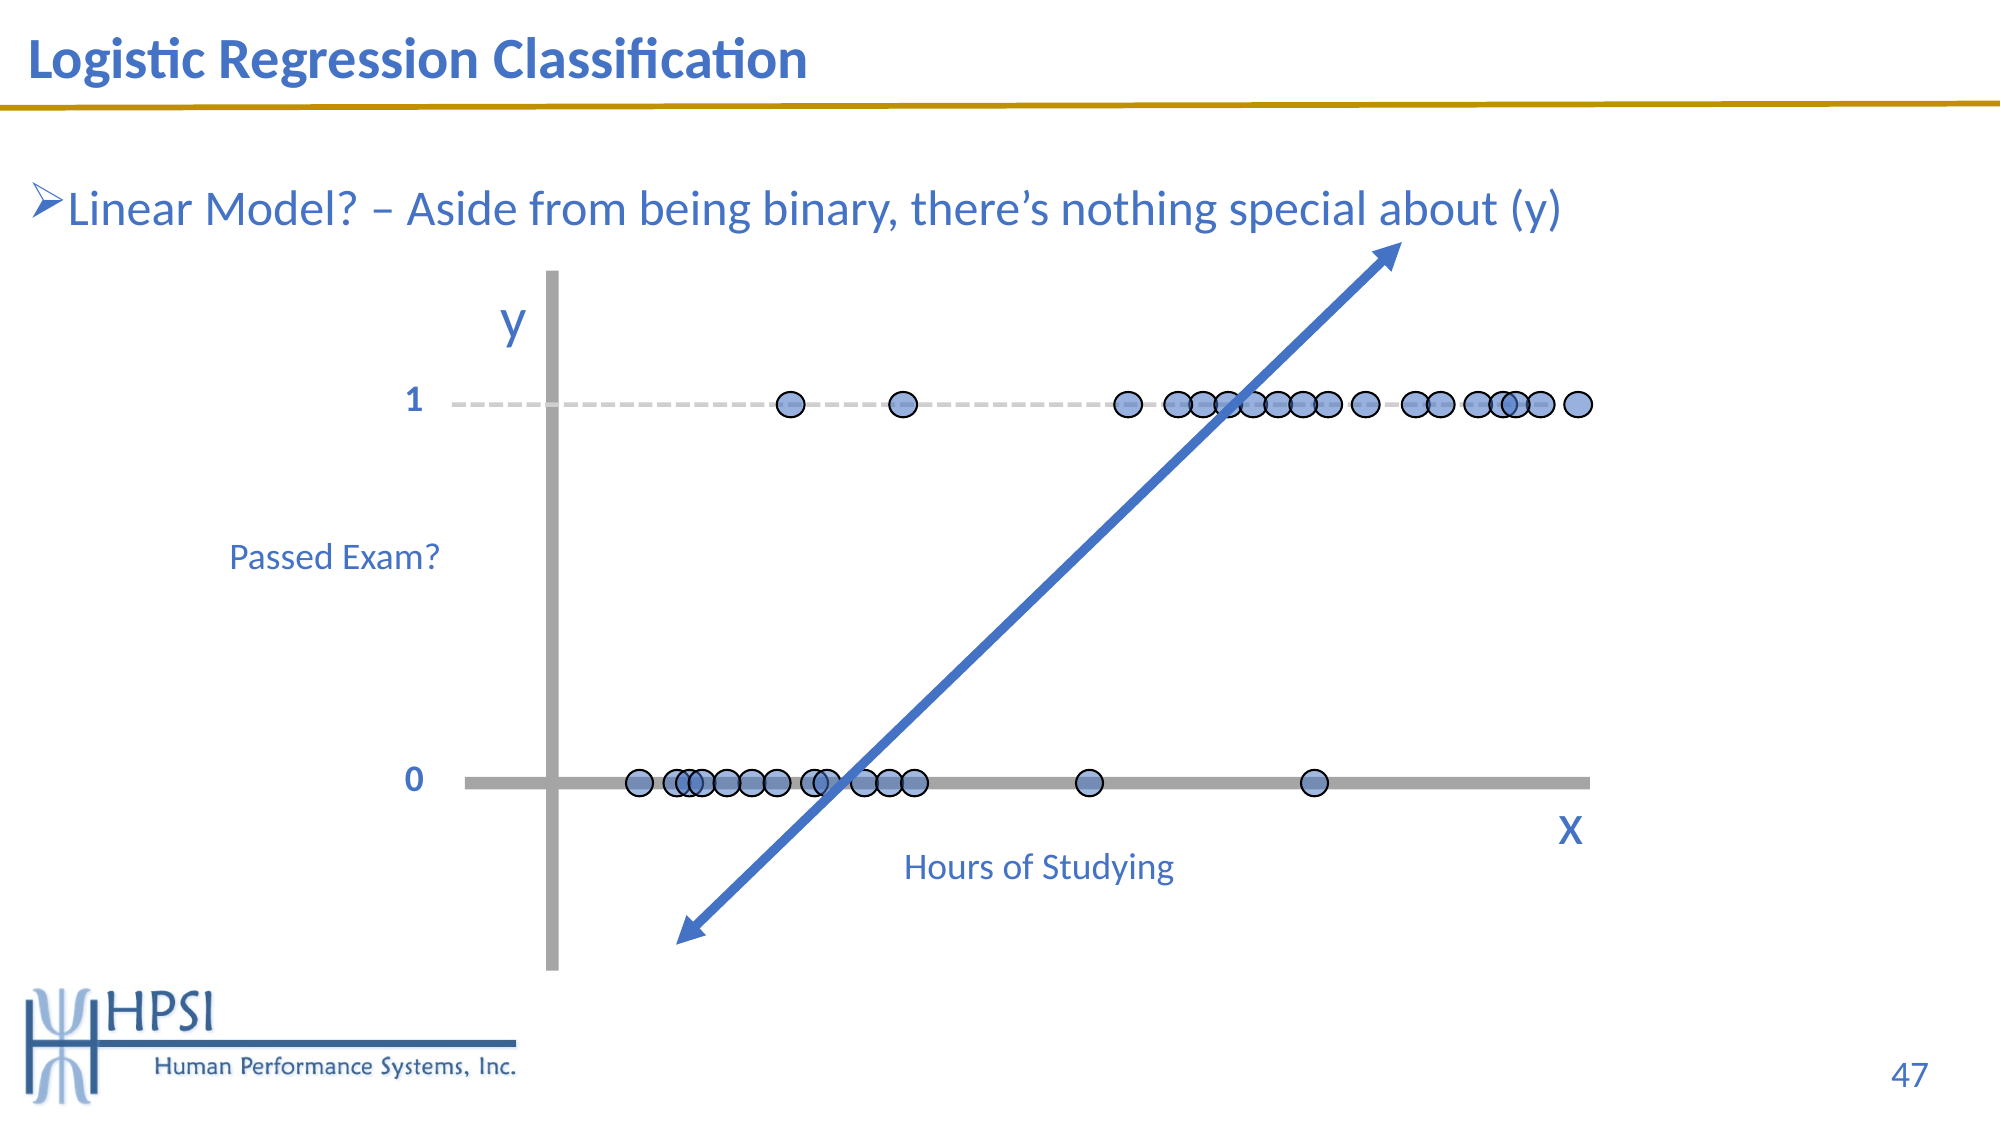

# Logistic Regression Classification
Linear Model? – Aside from being binary, there’s nothing special about (y)

y
1

Passed Exam?

0

x

Hours of Studying
47